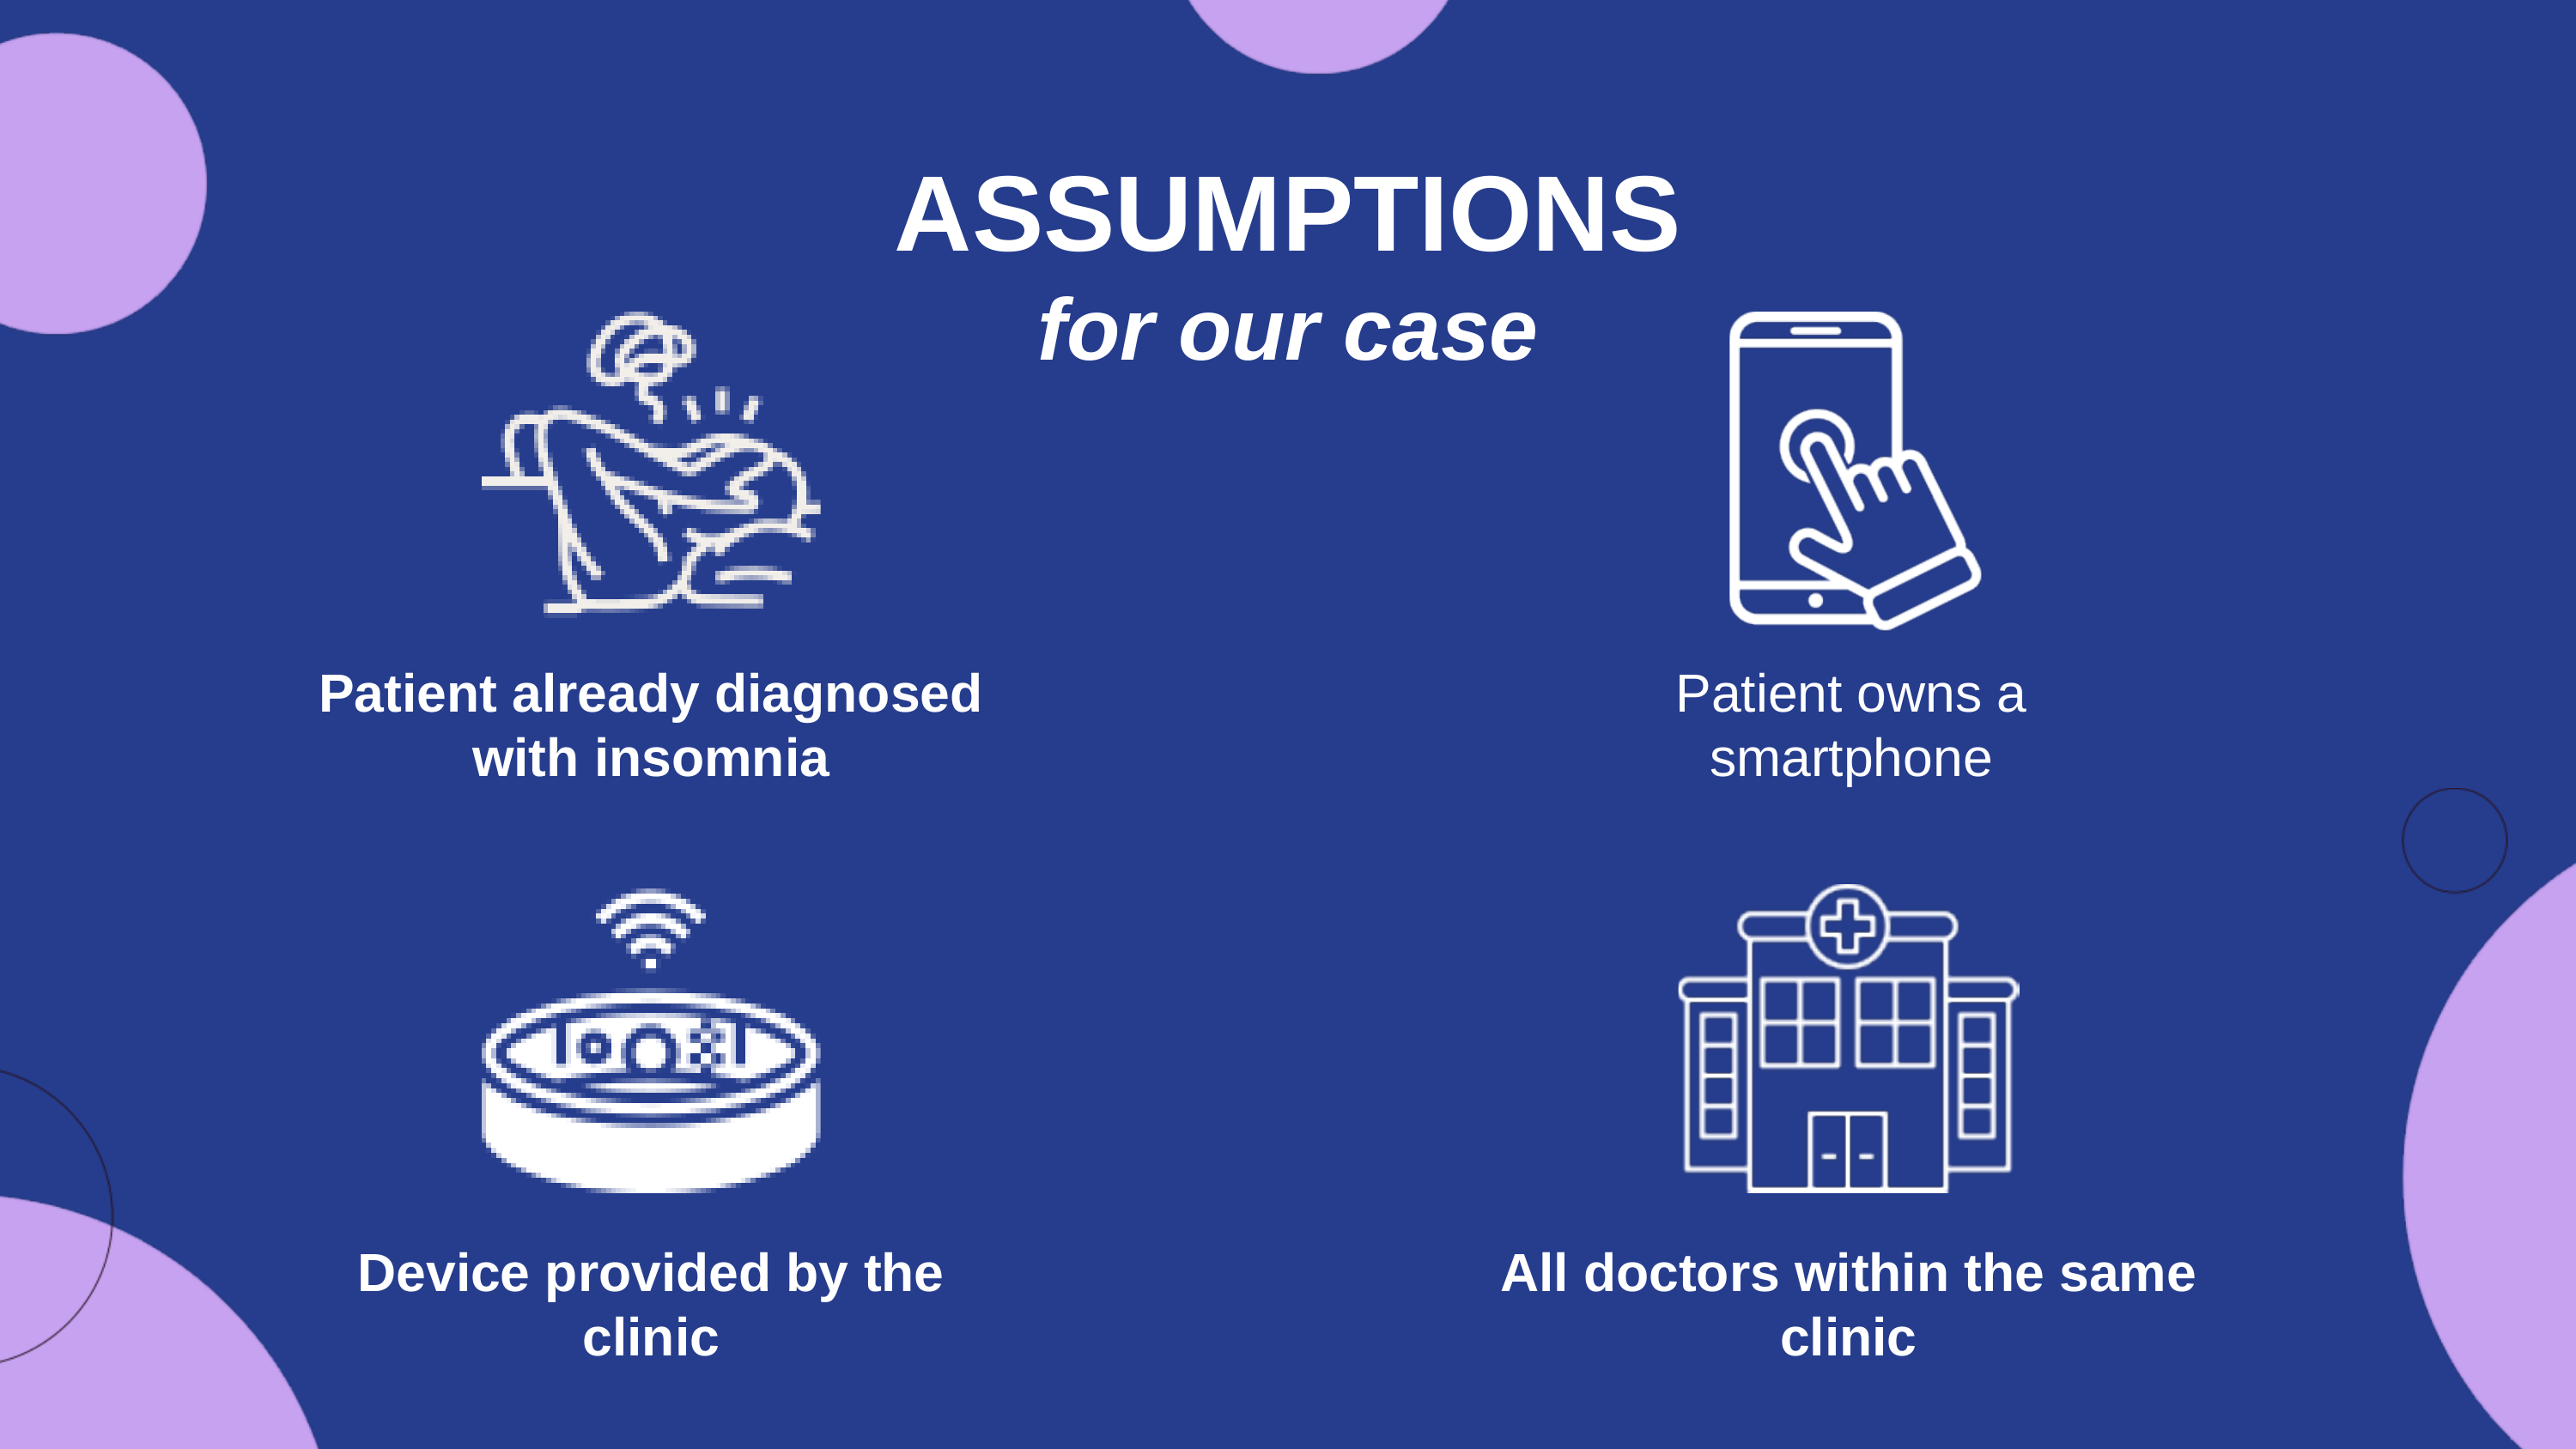

ASSUMPTIONS
for our case

Patient already diagnosed with insomnia
Patient owns a smartphone

Device provided by the clinic
All doctors within the same clinic